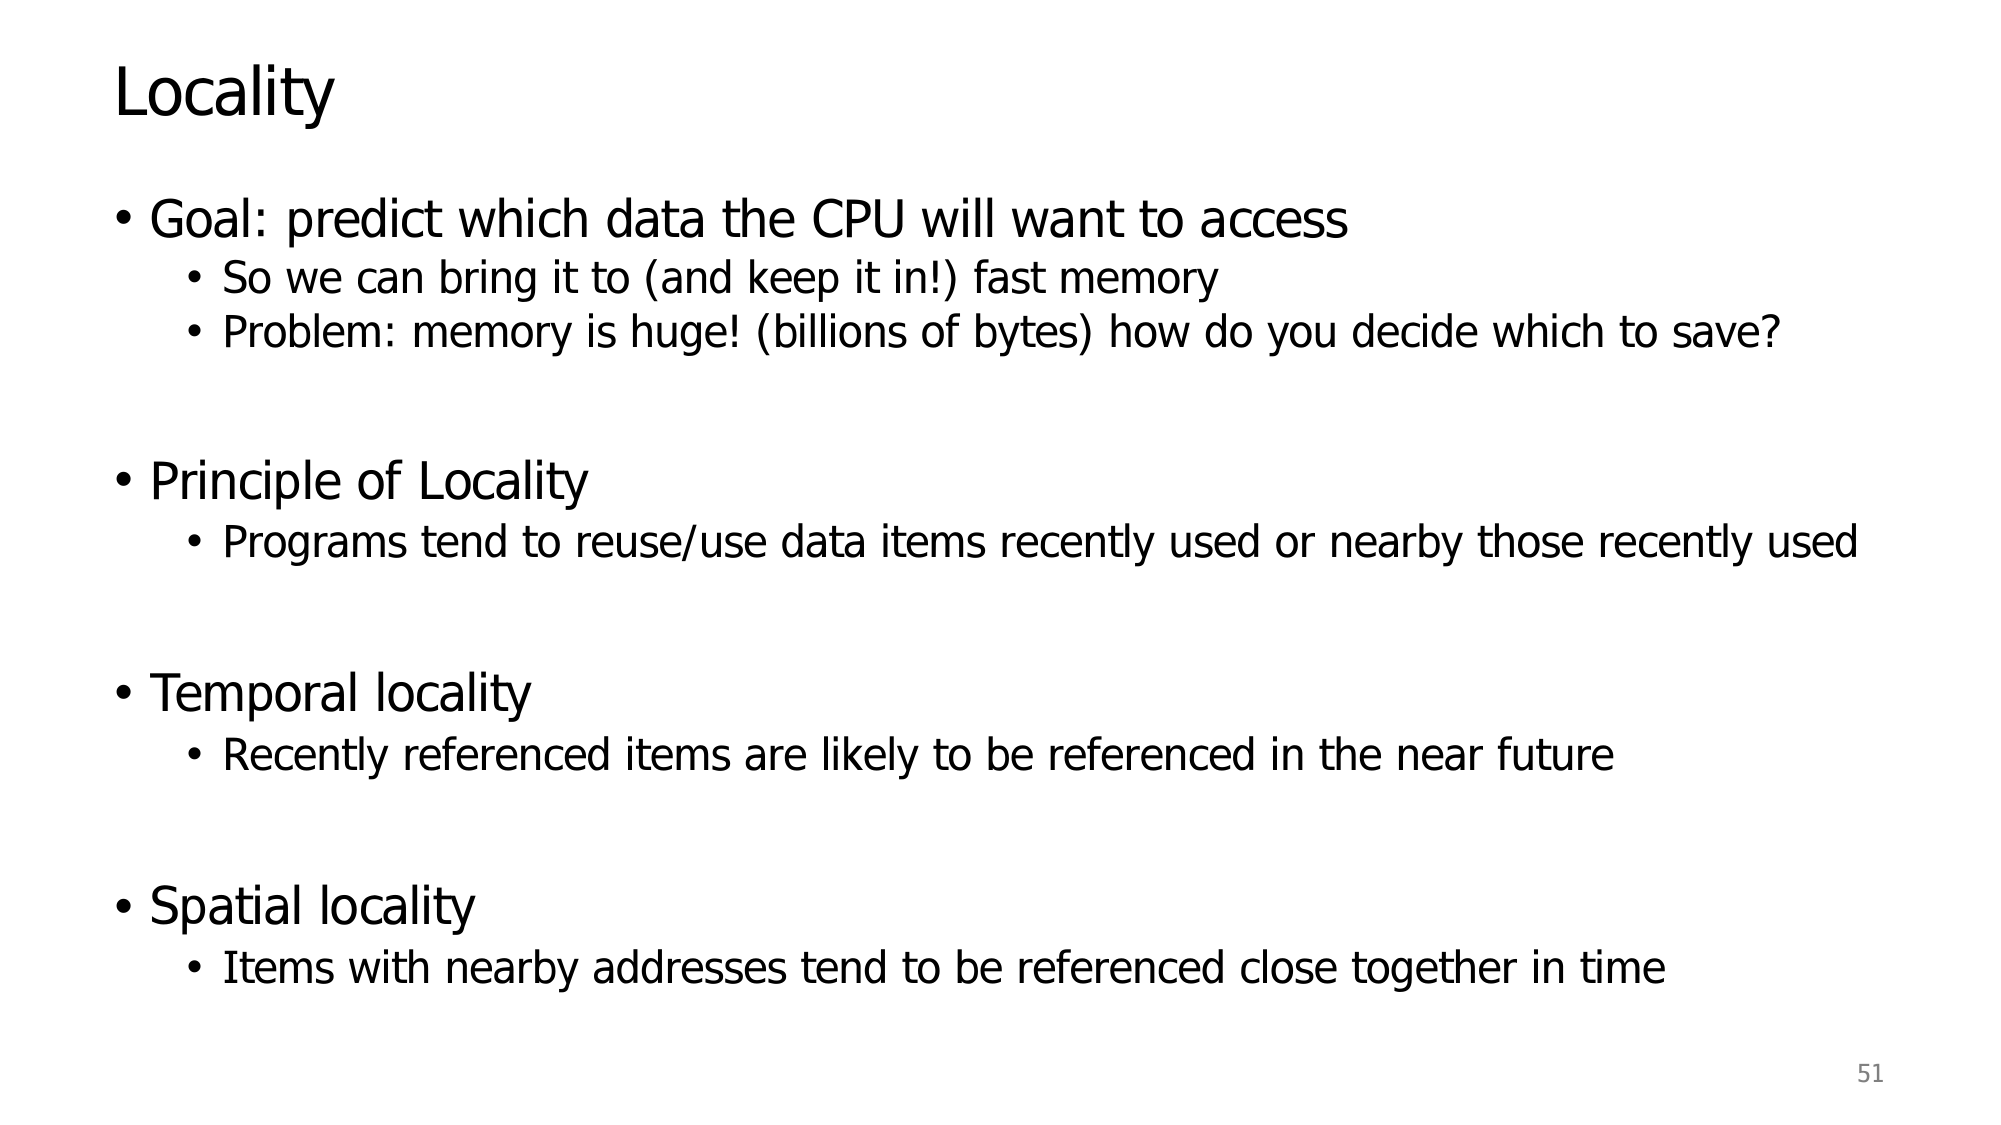

# Locality
Goal: predict which data the CPU will want to access
So we can bring it to (and keep it in!) fast memory
Problem: memory is huge! (billions of bytes) how do you decide which to save?

Principle of Locality
Programs tend to reuse/use data items recently used or nearby those recently used

Temporal locality
Recently referenced items are likely to be referenced in the near future

Spatial locality
Items with nearby addresses tend to be referenced close together in time
51